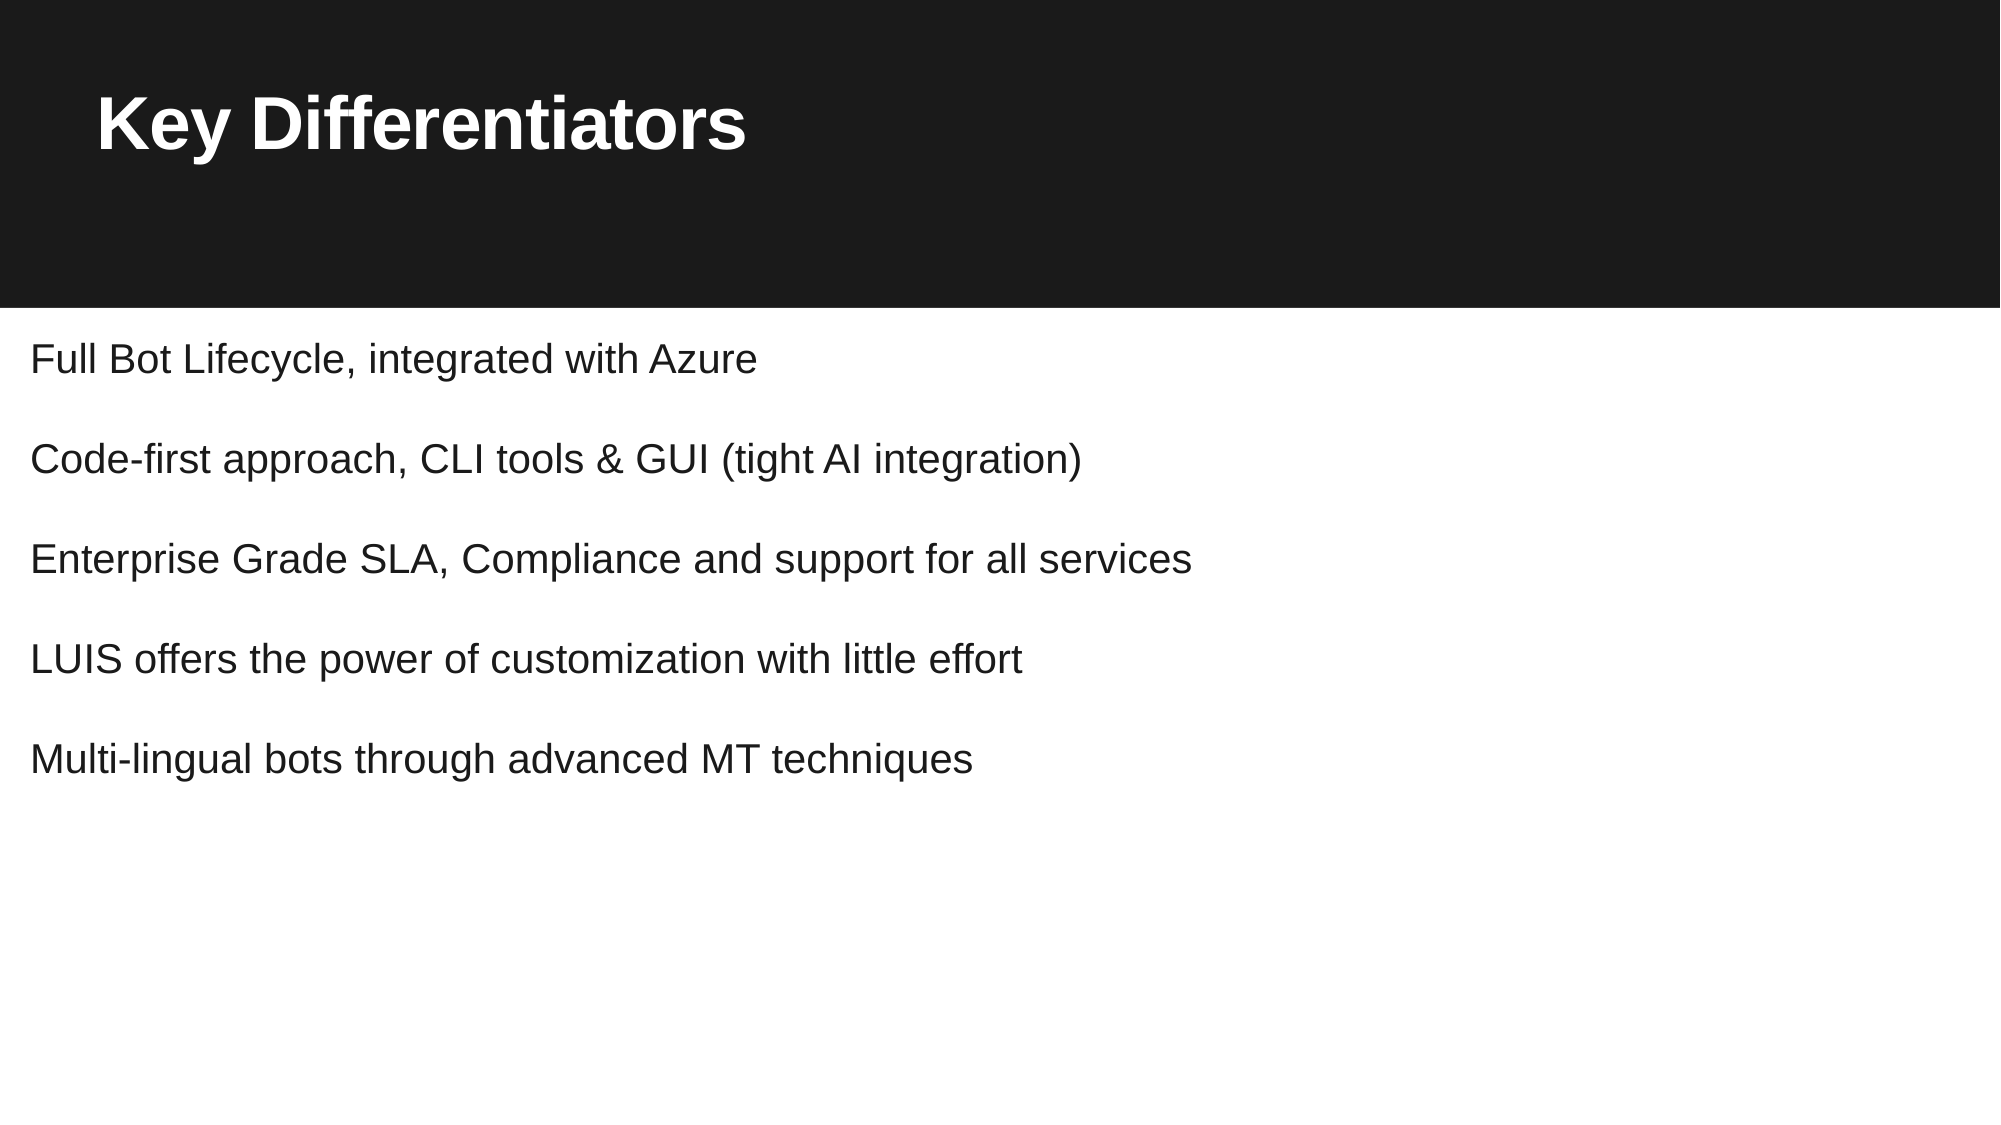

# Key Differentiators

Full Bot Lifecycle, integrated with Azure

Code-first approach, CLI tools & GUI (tight AI integration)

Enterprise Grade SLA, Compliance and support for all services

LUIS offers the power of customization with little effort

Multi-lingual bots through advanced MT techniques